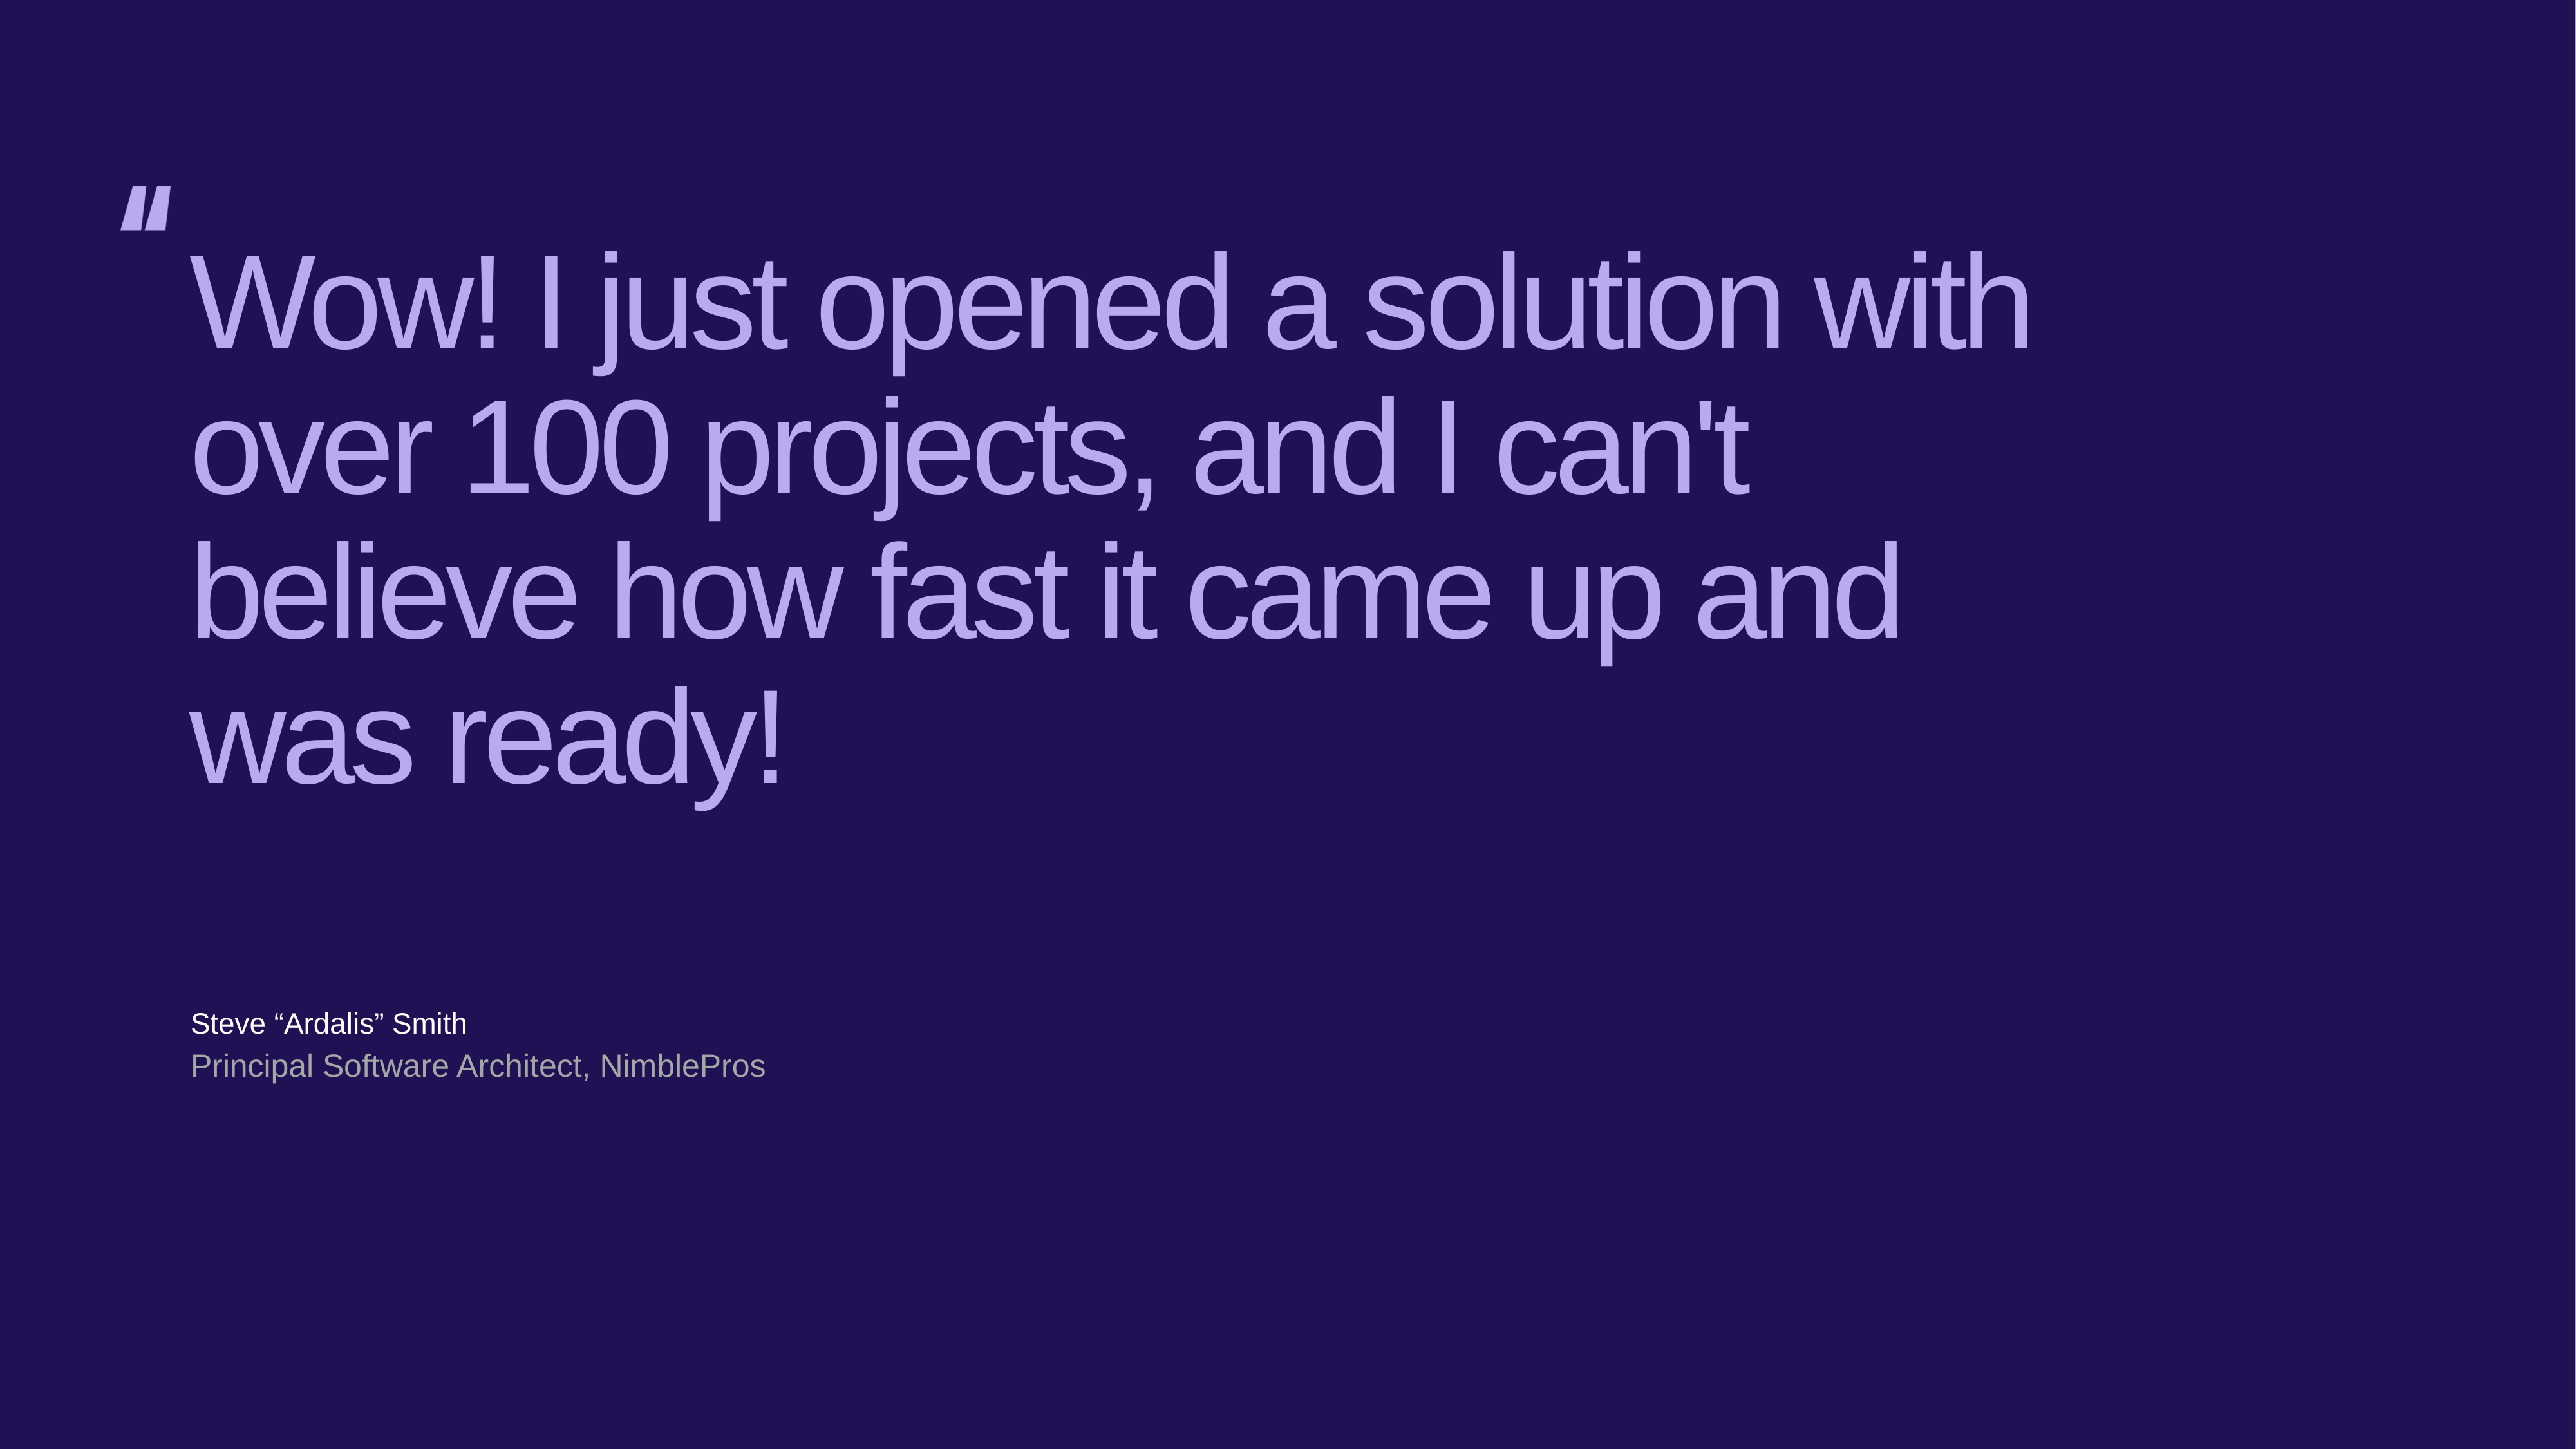

Wow! I just opened a solution with over 100 projects, and I can't believe how fast it came up and was ready!
Steve “Ardalis” Smith
Principal Software Architect, NimblePros